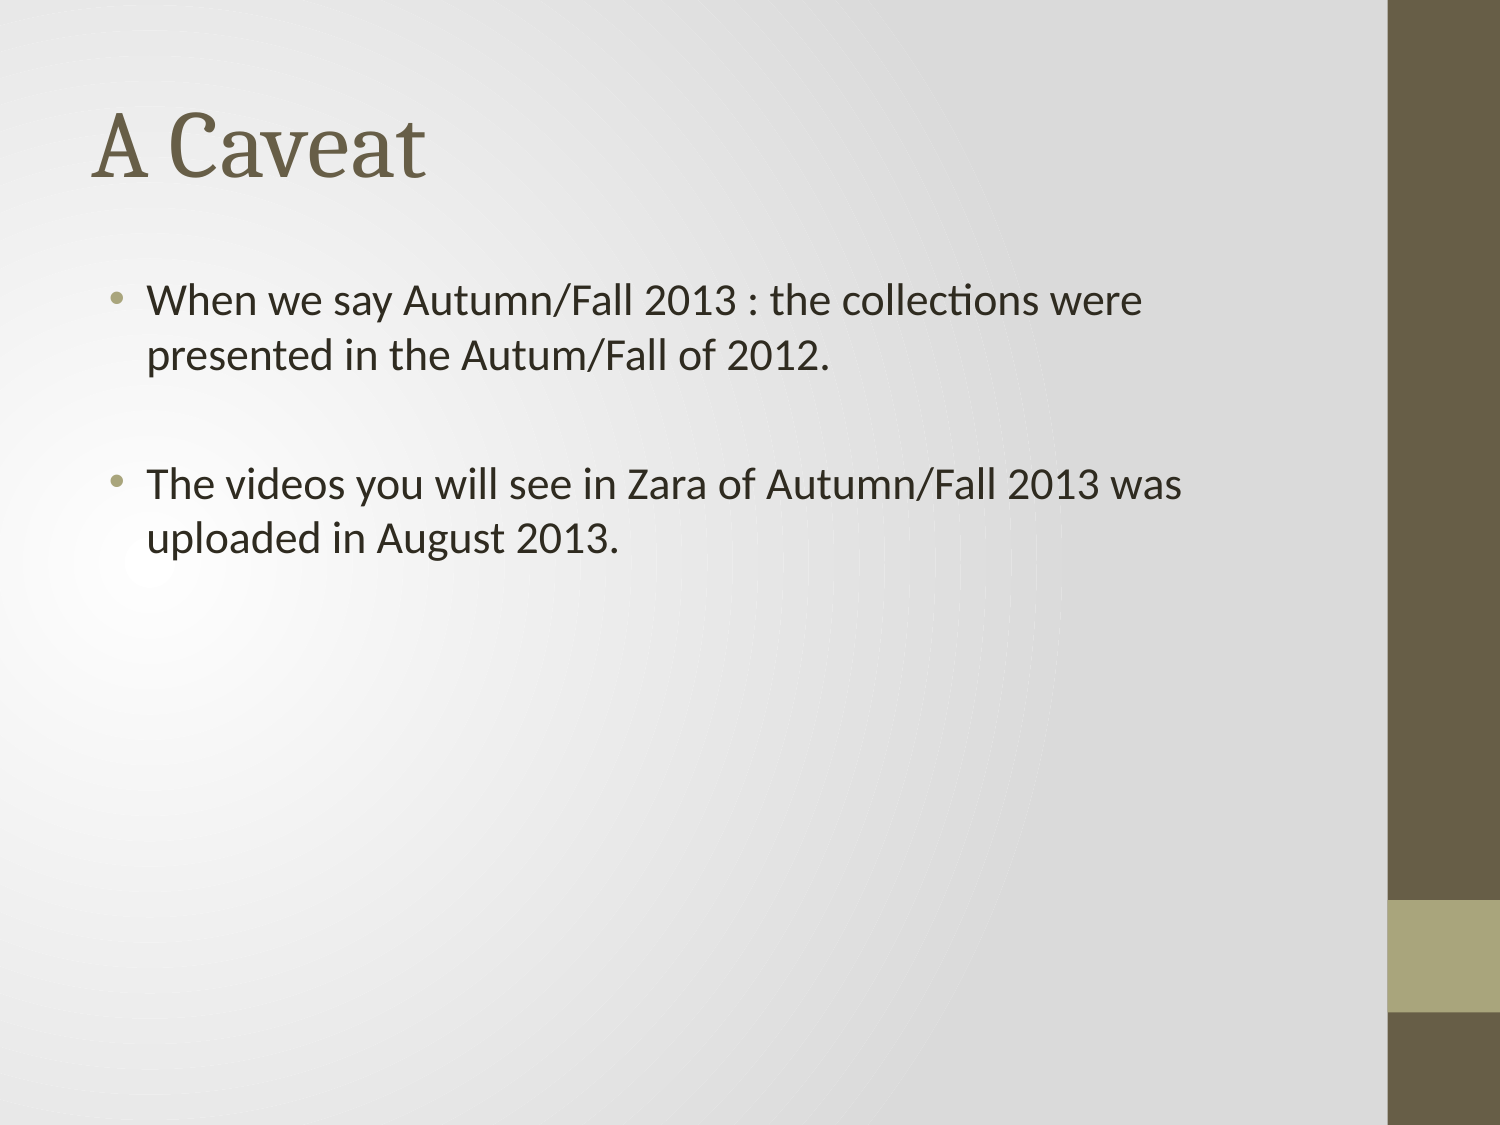

# A Caveat
When we say Autumn/Fall 2013 : the collections were presented in the Autum/Fall of 2012.

The videos you will see in Zara of Autumn/Fall 2013 was uploaded in August 2013.